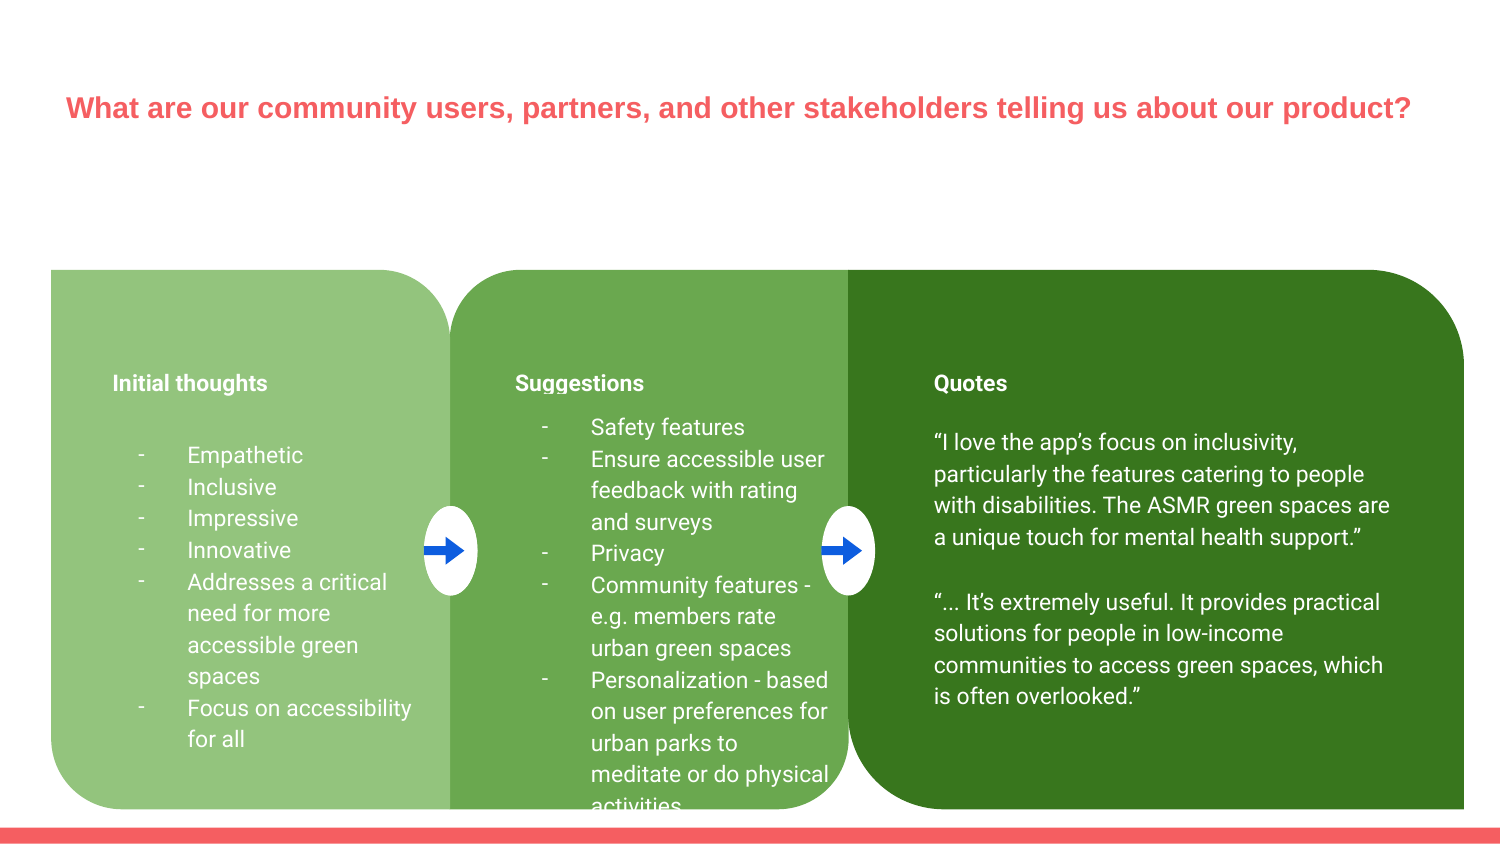

# What are our community users, partners, and other stakeholders telling us about our product?

Initial thoughts
Empathetic
Inclusive
Impressive
Innovative
Addresses a critical need for more accessible green spaces
Focus on accessibility for all

Suggestions
Safety features
Ensure accessible user feedback with rating and surveys
Privacy
Community features - e.g. members rate urban green spaces
Personalization - based on user preferences for urban parks to meditate or do physical activities

Quotes
“I love the app’s focus on inclusivity, particularly the features catering to people with disabilities. The ASMR green spaces are a unique touch for mental health support.”
“... It’s extremely useful. It provides practical solutions for people in low-income communities to access green spaces, which is often overlooked.”